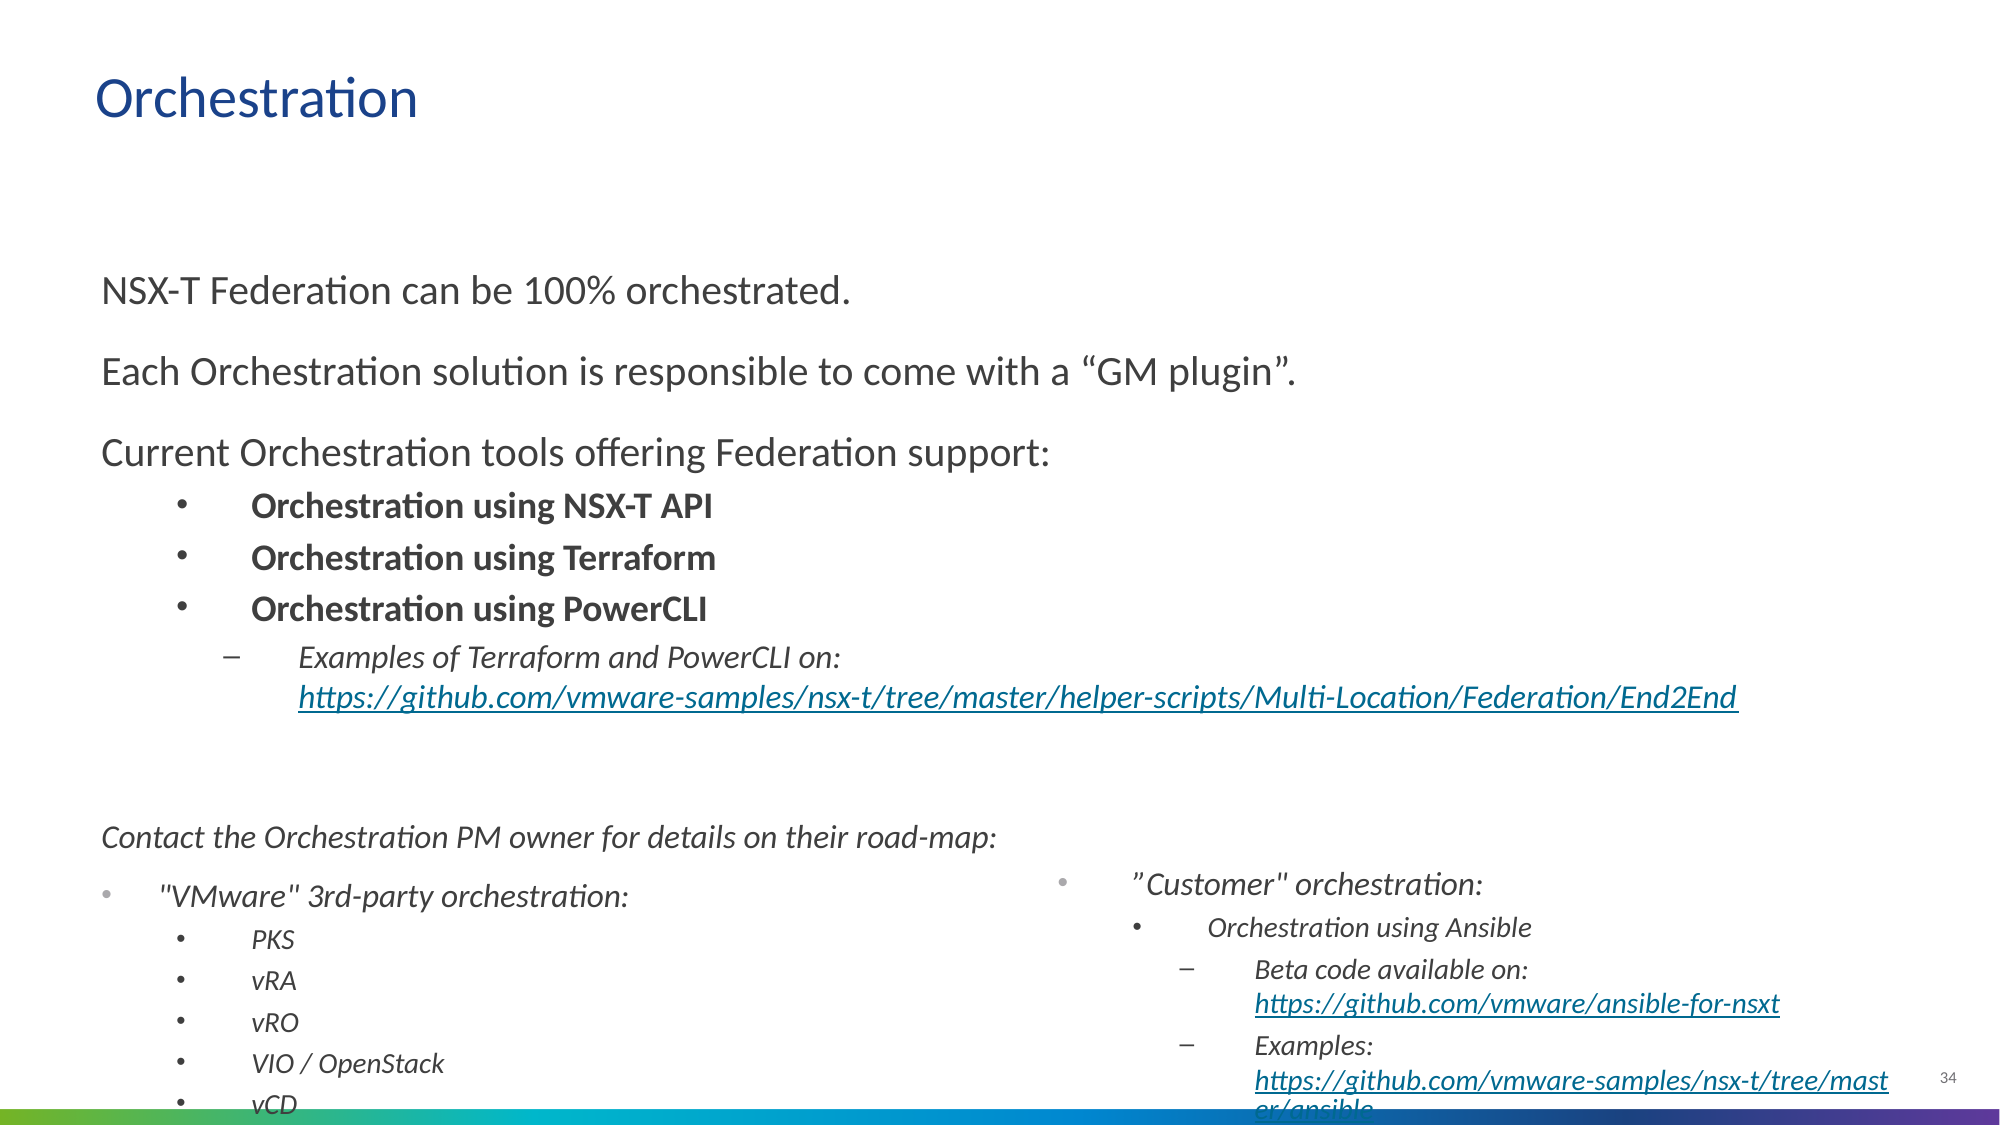

# Orchestration
NSX-T Federation can be 100% orchestrated.
Each Orchestration solution is responsible to come with a “GM plugin”.
Current Orchestration tools offering Federation support:
Orchestration using NSX-T API
Orchestration using Terraform
Orchestration using PowerCLI
Examples of Terraform and PowerCLI on: https://github.com/vmware-samples/nsx-t/tree/master/helper-scripts/Multi-Location/Federation/End2End

Contact the Orchestration PM owner for details on their road-map:
"VMware" 3rd-party orchestration:
PKS
vRA
vRO
VIO / OpenStack
vCD

”Customer" orchestration:
Orchestration using Ansible
Beta code available on: https://github.com/vmware/ansible-for-nsxt
Examples: https://github.com/vmware-samples/nsx-t/tree/master/ansible